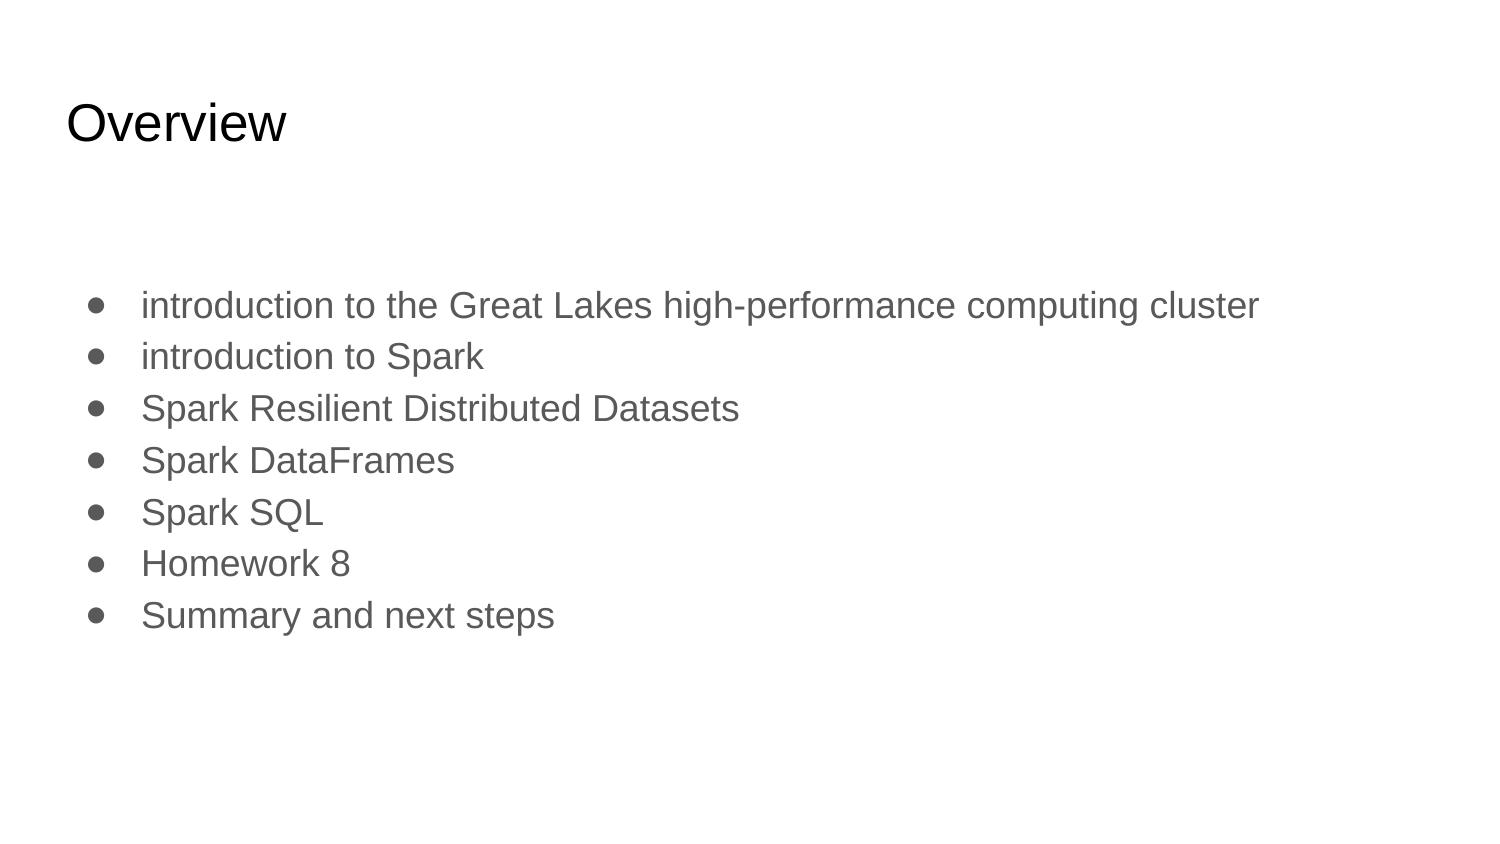

# Overview

introduction to the Great Lakes high-performance computing cluster
introduction to Spark
Spark Resilient Distributed Datasets
Spark DataFrames
Spark SQL
Homework 8
Summary and next steps